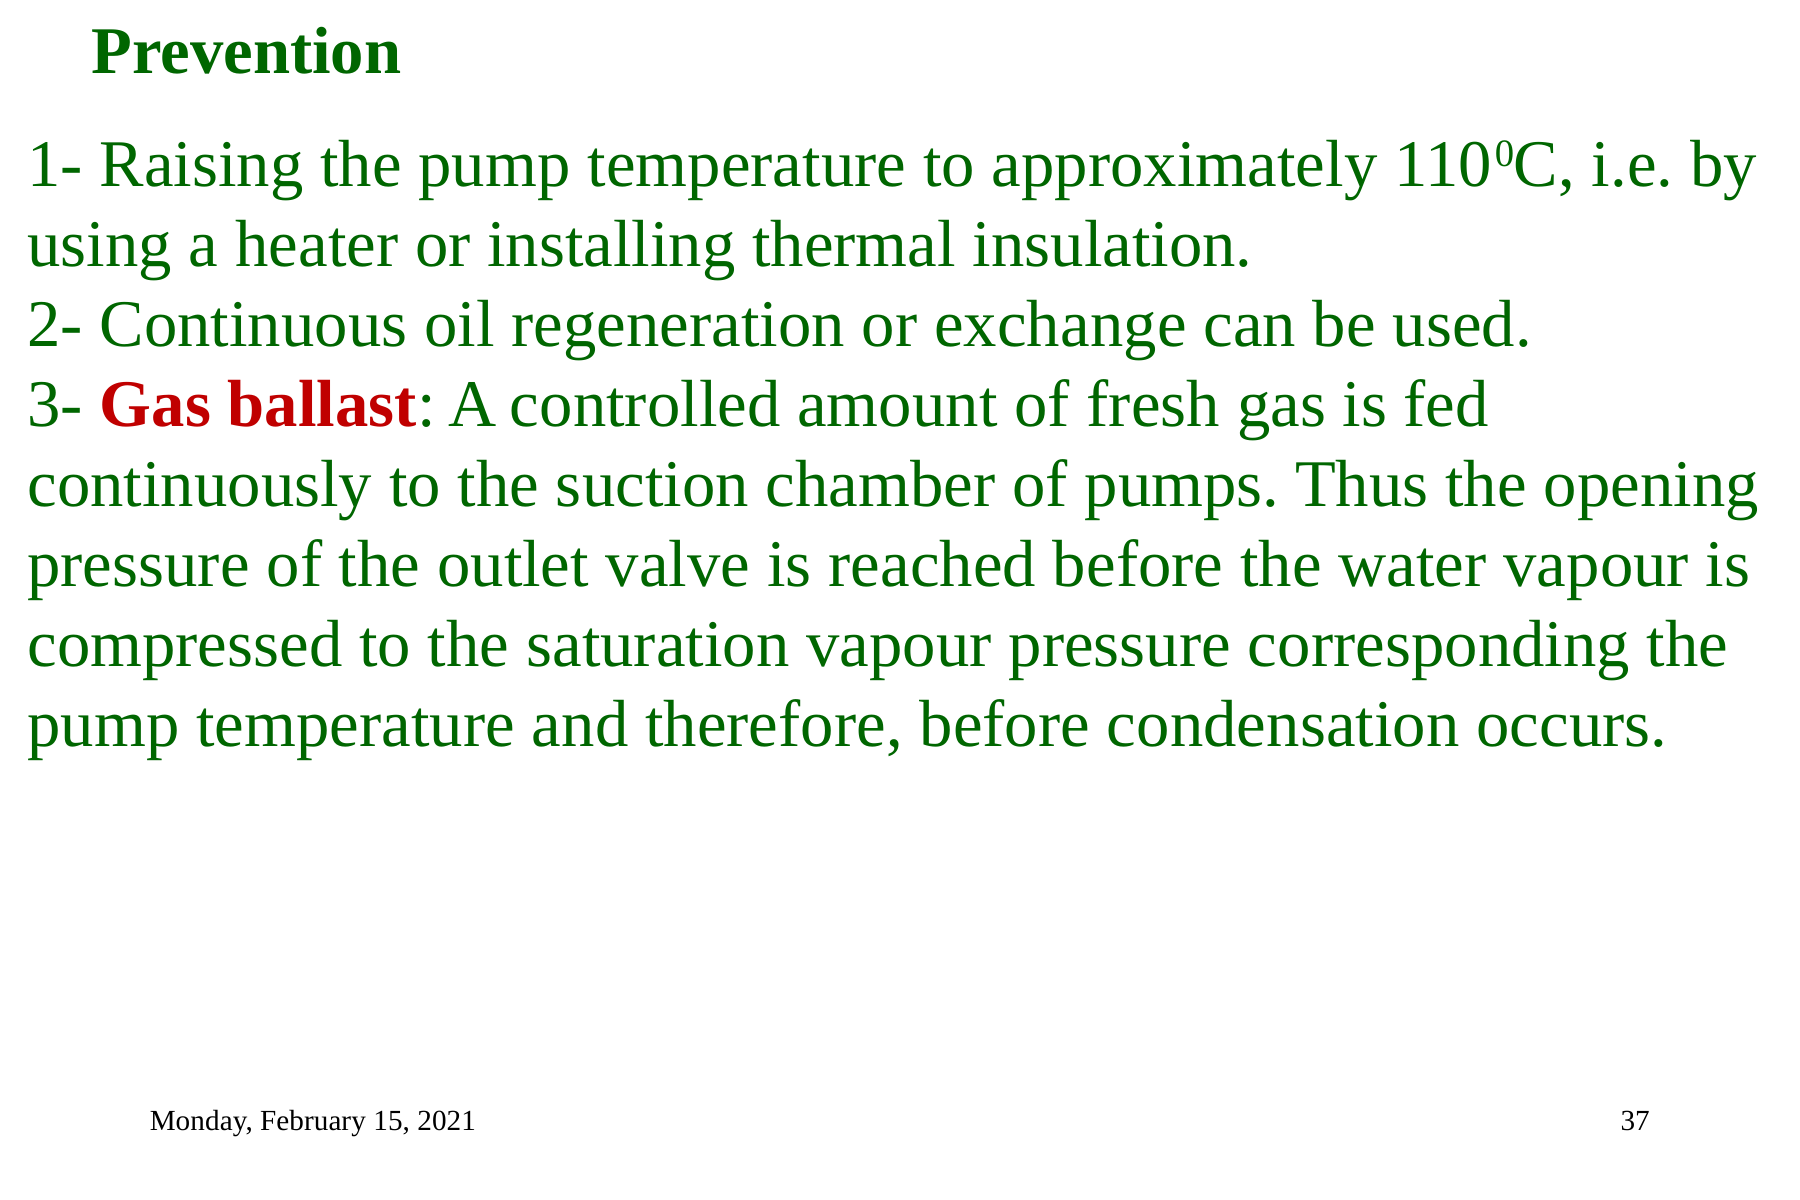

Prevention
1- Raising the pump temperature to approximately 1100C, i.e. by using a heater or installing thermal insulation.
2- Continuous oil regeneration or exchange can be used.
3- Gas ballast: A controlled amount of fresh gas is fed continuously to the suction chamber of pumps. Thus the opening pressure of the outlet valve is reached before the water vapour is compressed to the saturation vapour pressure corresponding the pump temperature and therefore, before condensation occurs.

Monday, February 15, 2021
37